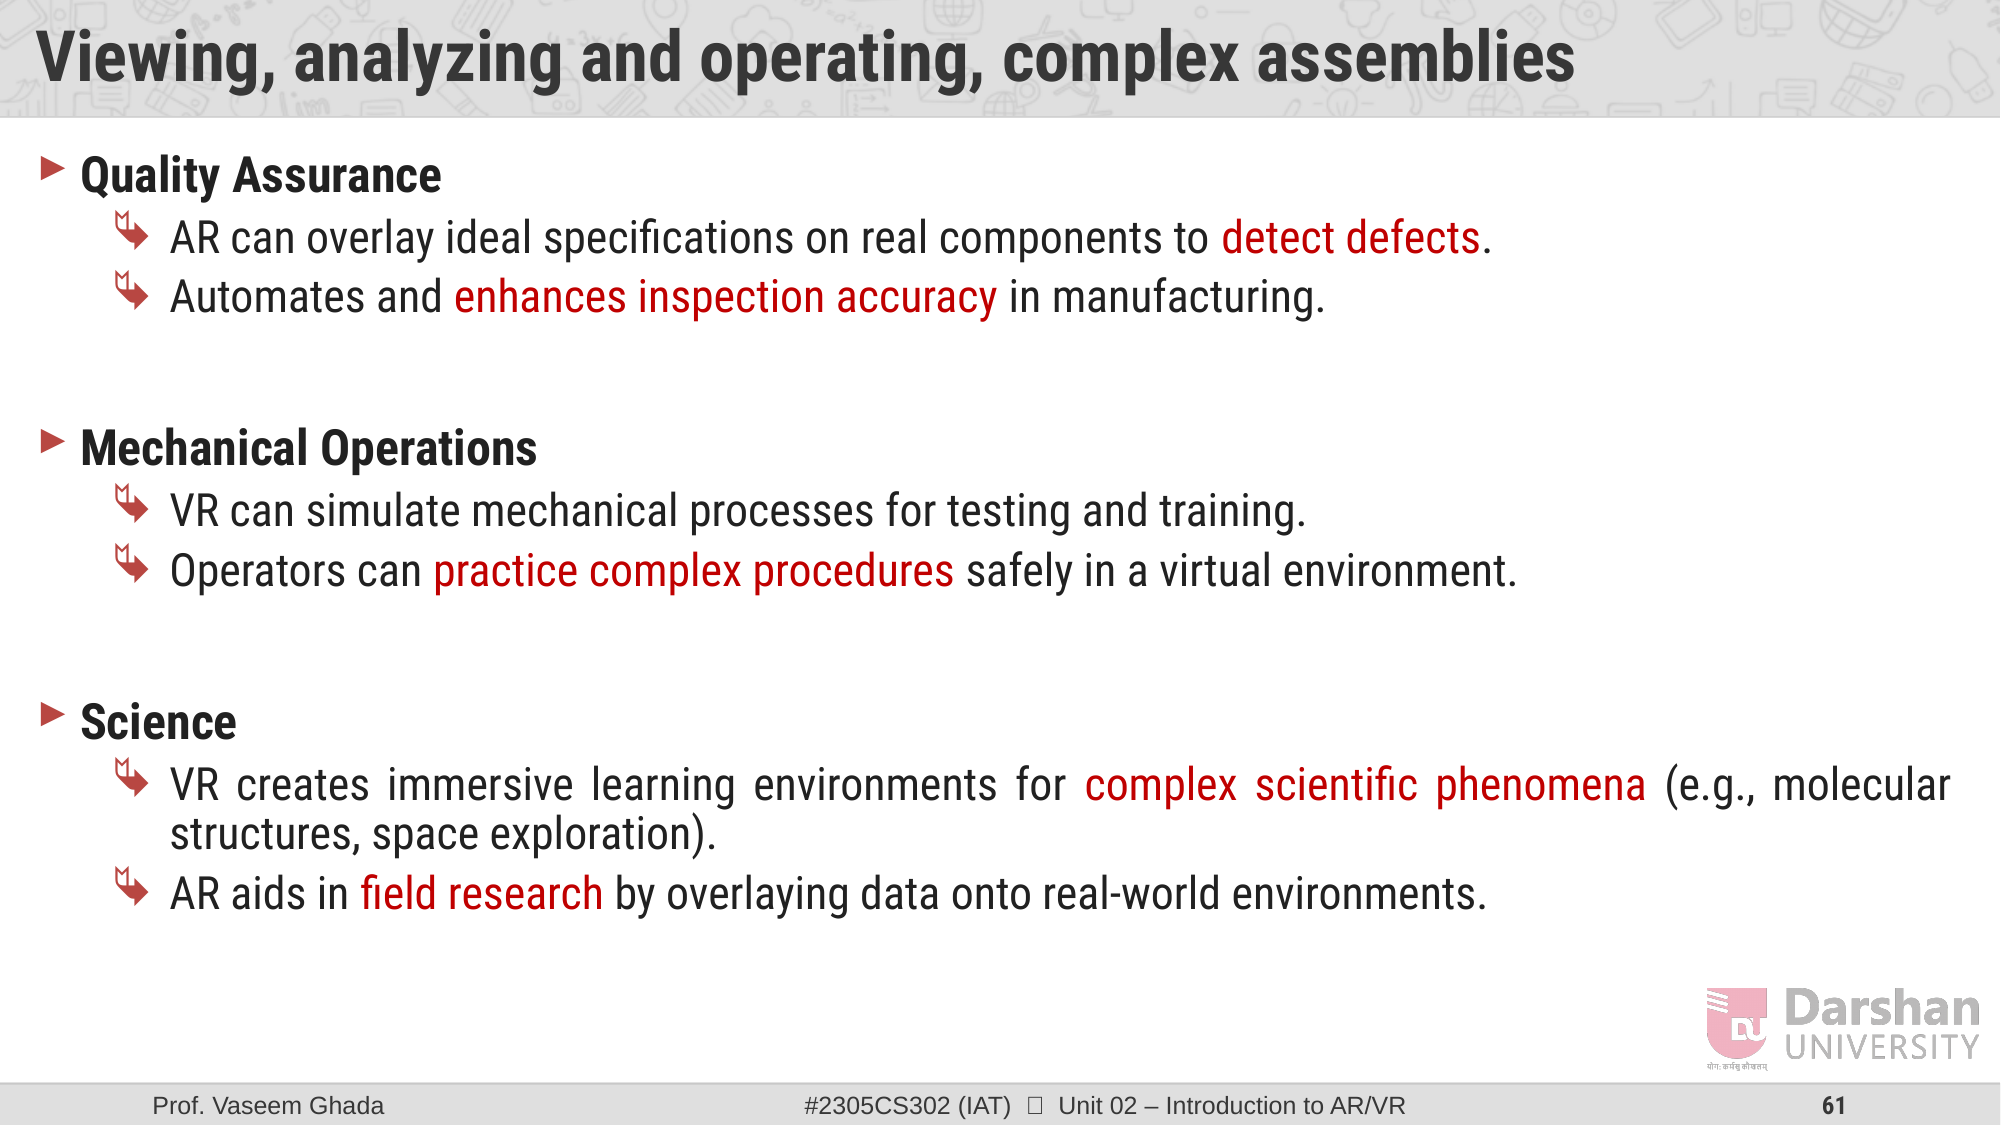

# Viewing, analyzing and operating, complex assemblies
Quality Assurance
AR can overlay ideal specifications on real components to detect defects.
Automates and enhances inspection accuracy in manufacturing.

Mechanical Operations
VR can simulate mechanical processes for testing and training.
Operators can practice complex procedures safely in a virtual environment.

Science
VR creates immersive learning environments for complex scientific phenomena (e.g., molecular structures, space exploration).
AR aids in field research by overlaying data onto real-world environments.